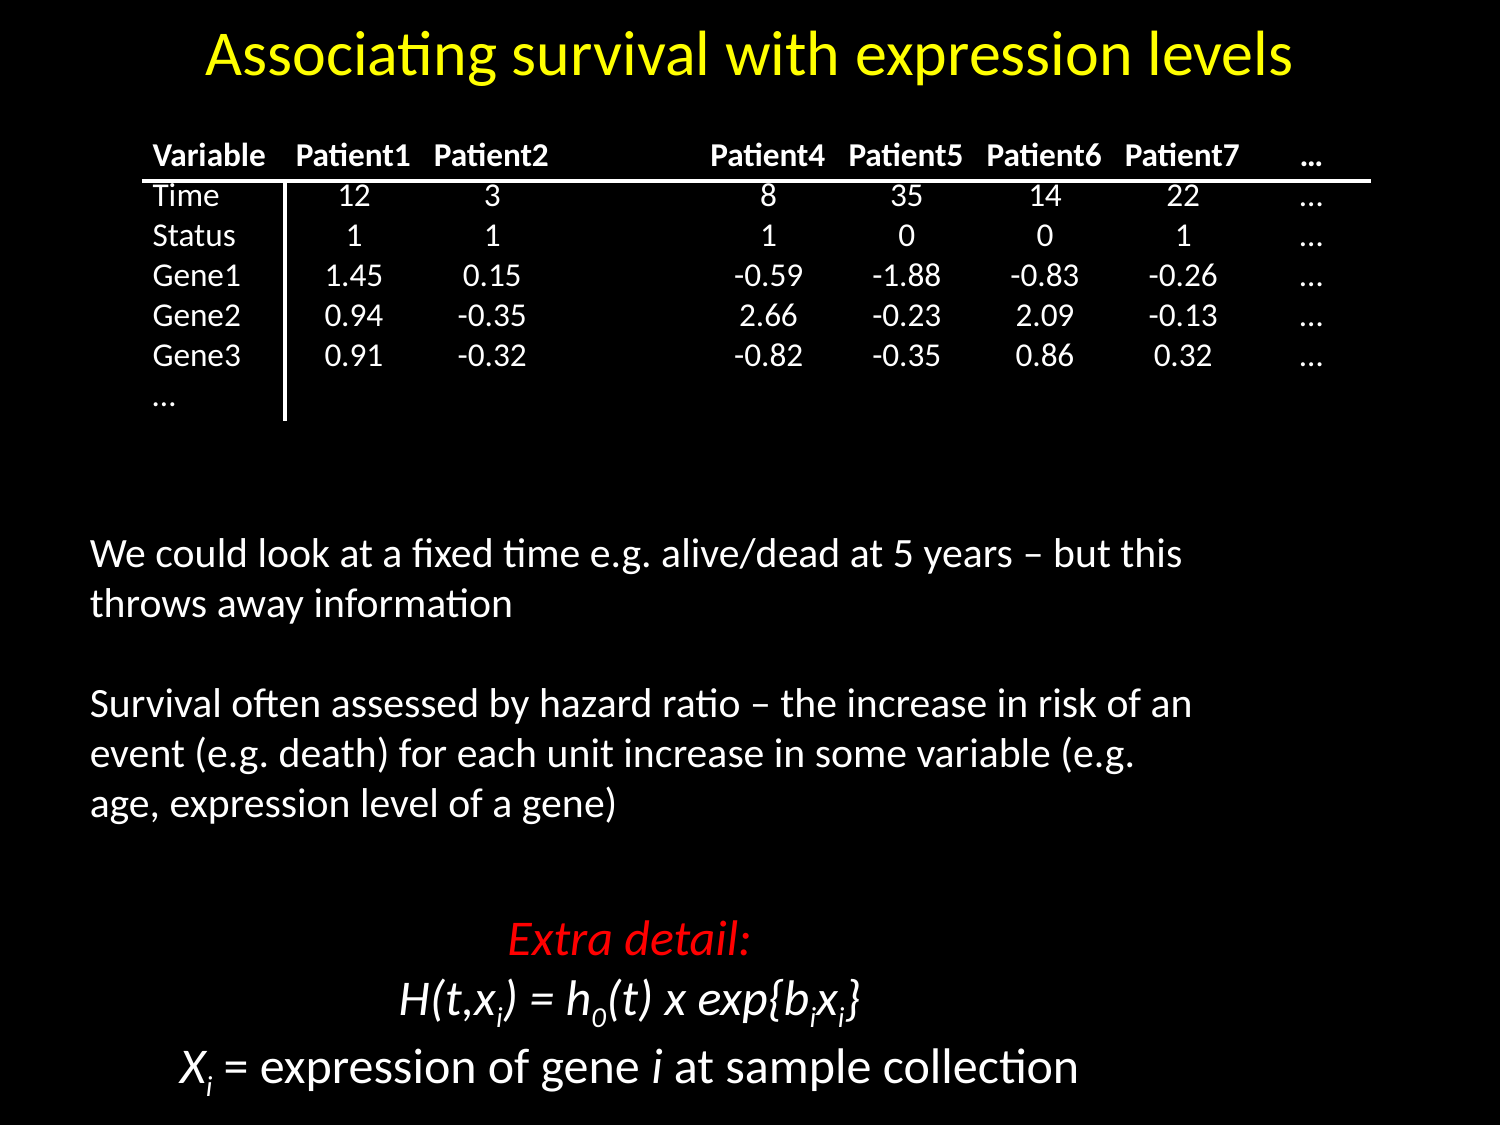

# Associating survival with expression levels
| Variable | Patient1 | Patient2 |  | Patient4 | Patient5 | Patient6 | Patient7 | … |
| --- | --- | --- | --- | --- | --- | --- | --- | --- |
| Time | 12 | 3 |  | 8 | 35 | 14 | 22 | … |
| Status | 1 | 1 |  | 1 | 0 | 0 | 1 | … |
| Gene1 | 1.45 | 0.15 |  | -0.59 | -1.88 | -0.83 | -0.26 | … |
| Gene2 | 0.94 | -0.35 |  | 2.66 | -0.23 | 2.09 | -0.13 | … |
| Gene3 | 0.91 | -0.32 |  | -0.82 | -0.35 | 0.86 | 0.32 | … |
| … |  |  |  |  |  |  |  |  |
We could look at a fixed time e.g. alive/dead at 5 years – but this throws away information

Survival often assessed by hazard ratio – the increase in risk of an event (e.g. death) for each unit increase in some variable (e.g. age, expression level of a gene)
Extra detail:
H(t,xi) = h0(t) x exp{bixi}
Xi = expression of gene i at sample collection